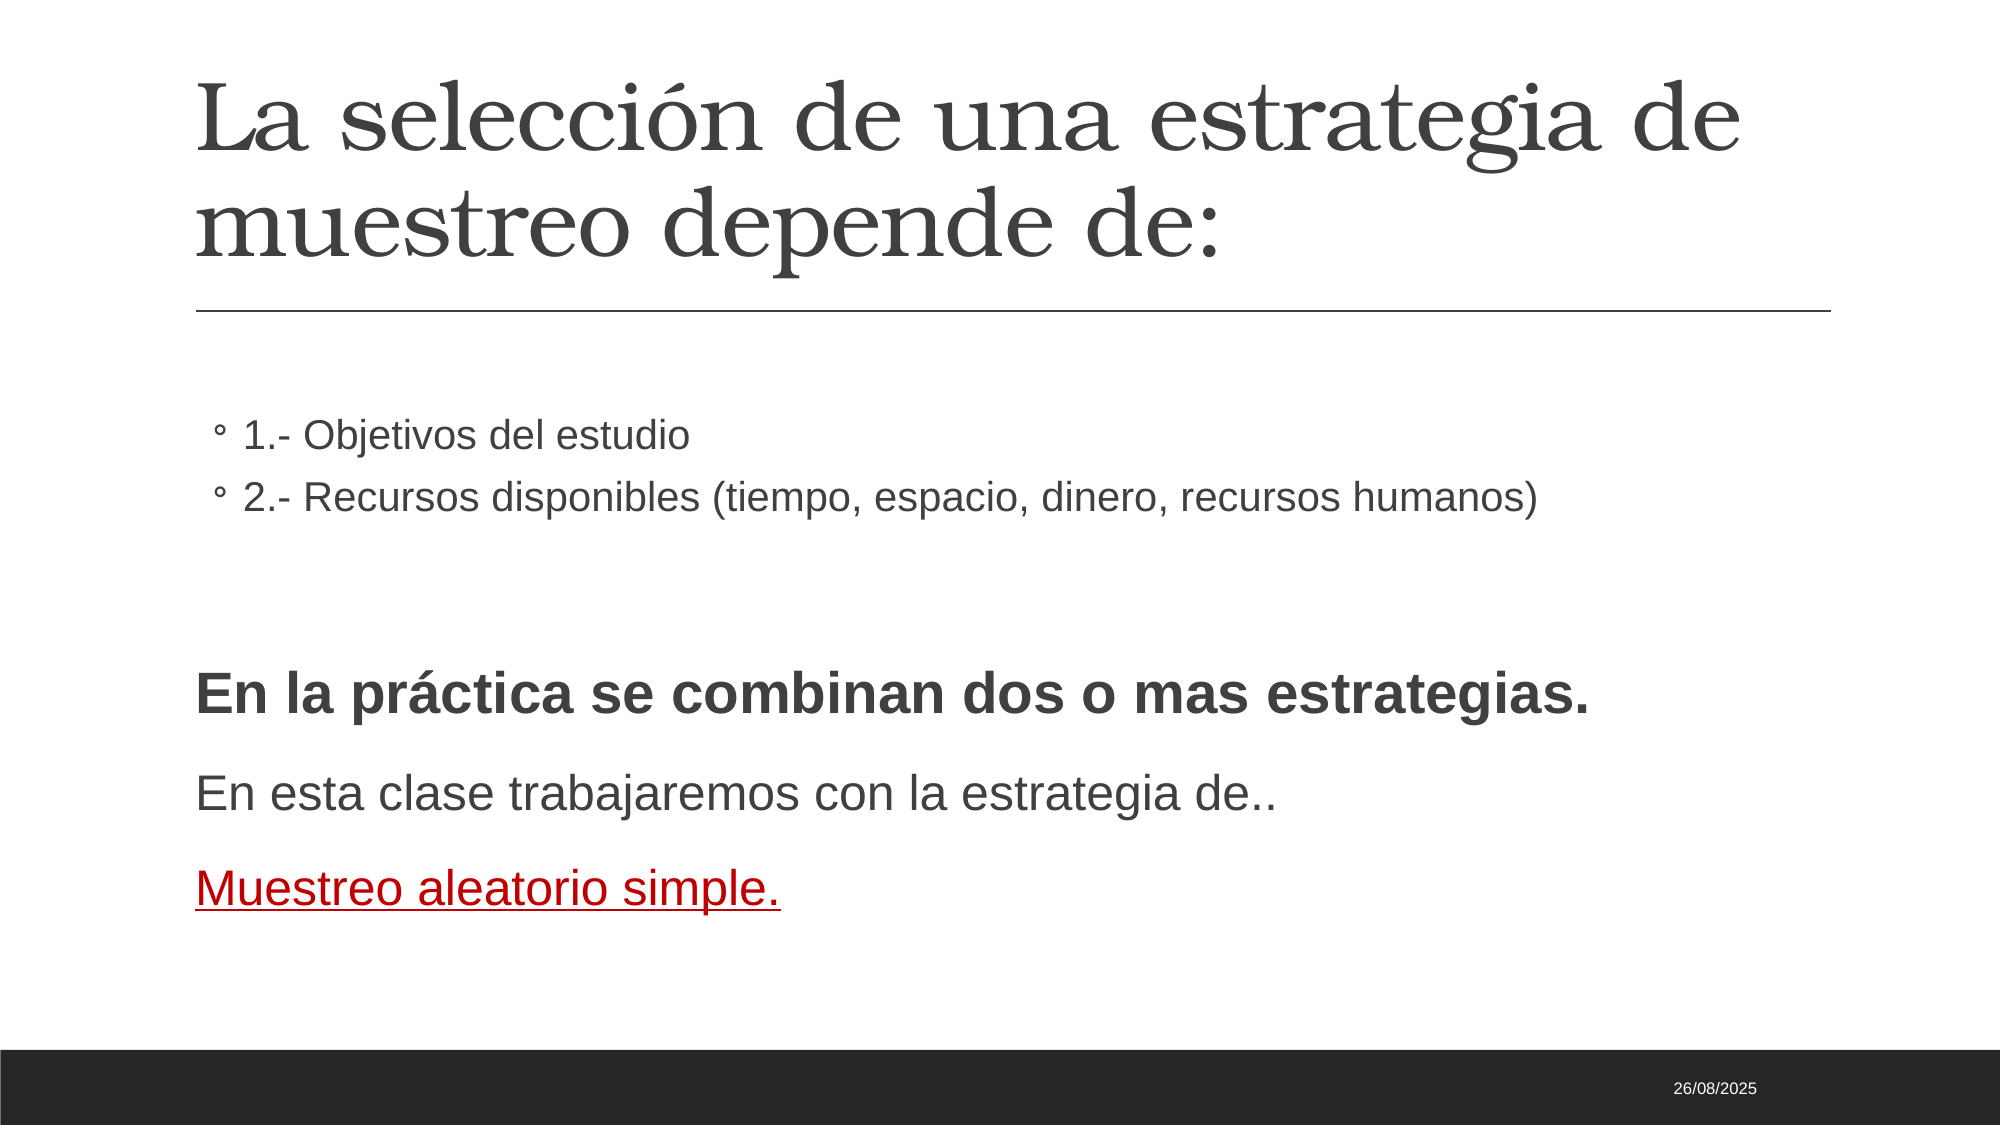

# La selección de una estrategia de muestreo depende de:

1.- Objetivos del estudio
2.- Recursos disponibles (tiempo, espacio, dinero, recursos humanos)

En la práctica se combinan dos o mas estrategias.
En esta clase trabajaremos con la estrategia de..
Muestreo aleatorio simple.
26/08/2025